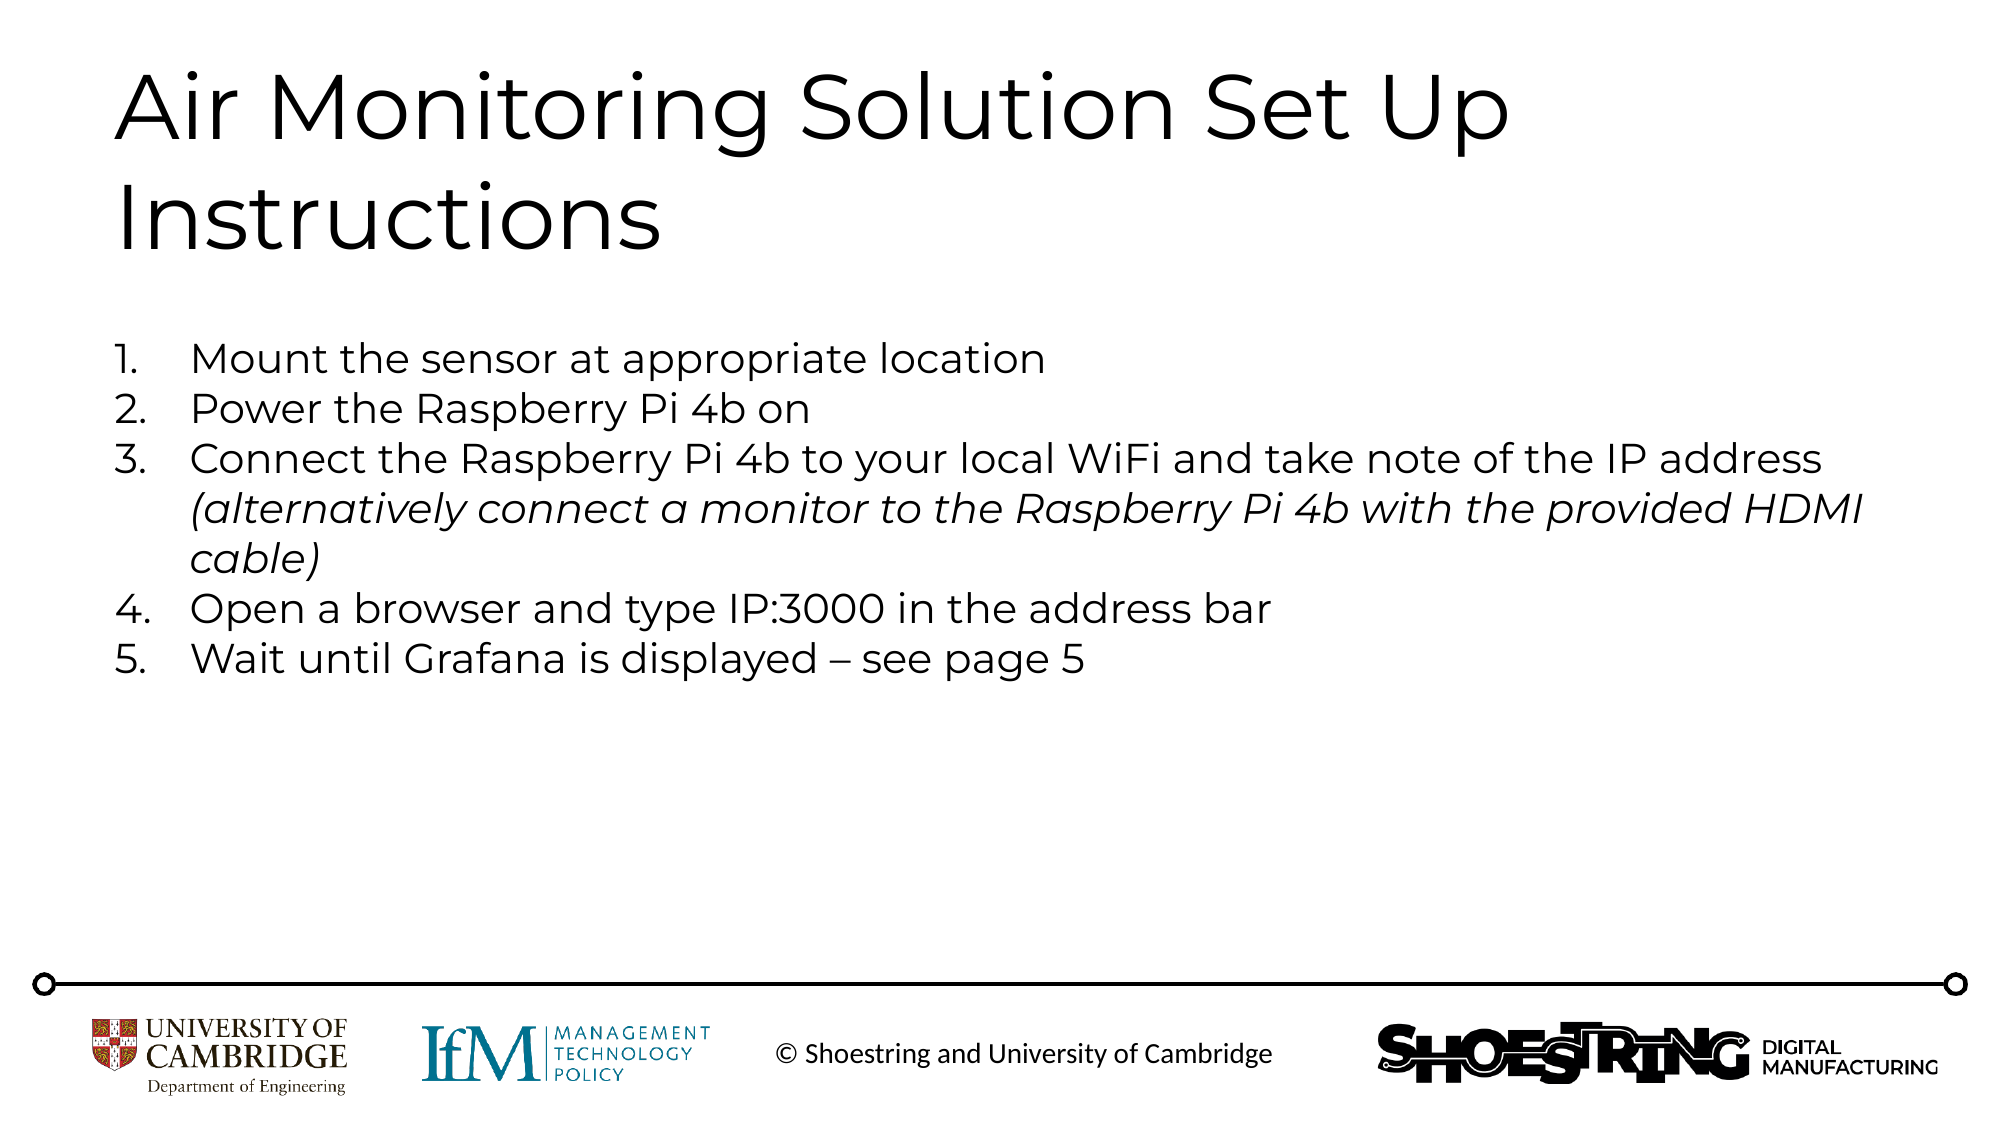

Air Monitoring Solution Set Up Instructions
Mount the sensor at appropriate location
Power the Raspberry Pi 4b on
Connect the Raspberry Pi 4b to your local WiFi and take note of the IP address
(alternatively connect a monitor to the Raspberry Pi 4b with the provided HDMI cable)
Open a browser and type IP:3000 in the address bar
Wait until Grafana is displayed – see page 5
© Shoestring and University of Cambridge